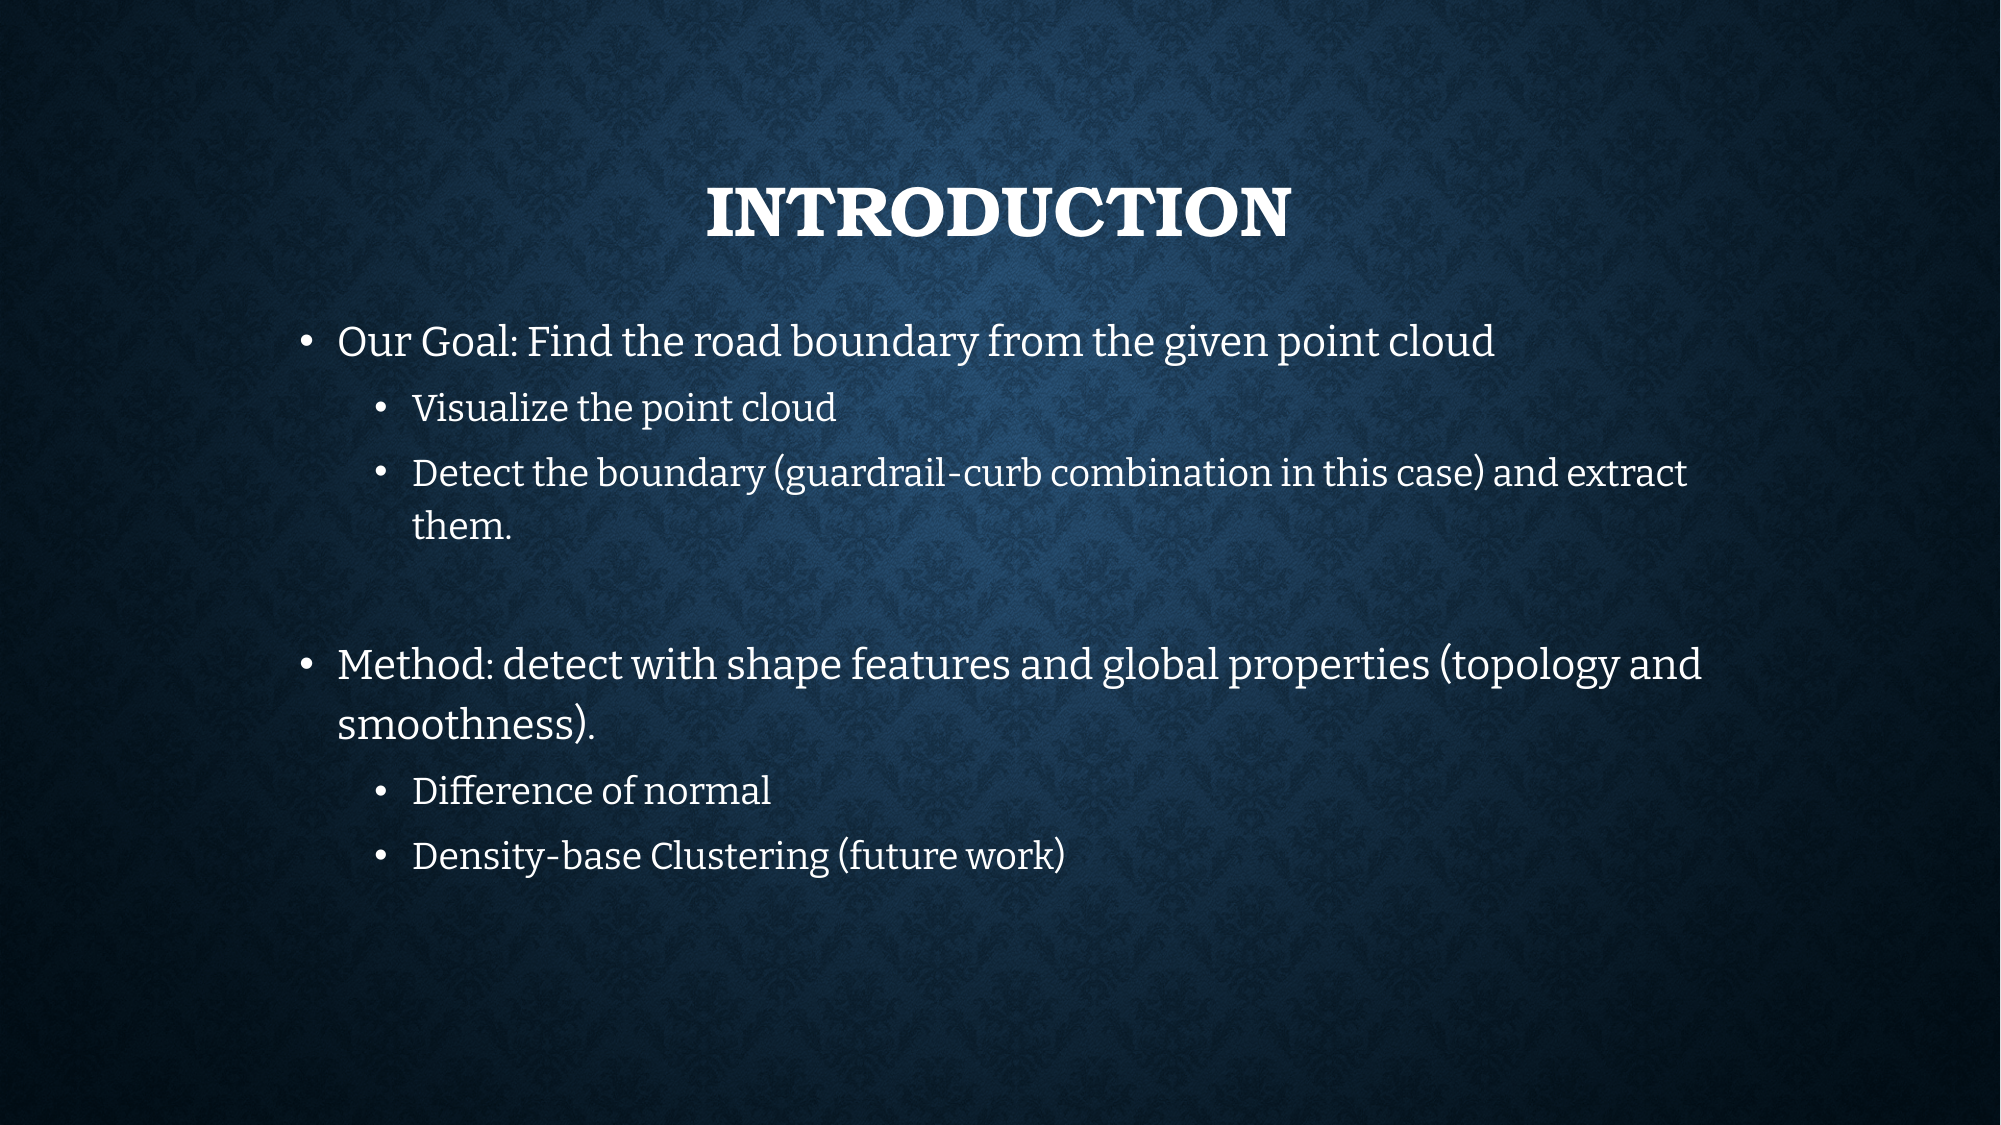

# Introduction
Our Goal: Find the road boundary from the given point cloud
Visualize the point cloud
Detect the boundary (guardrail-curb combination in this case) and extract them.
Method: detect with shape features and global properties (topology and smoothness).
Difference of normal
Density-base Clustering (future work)